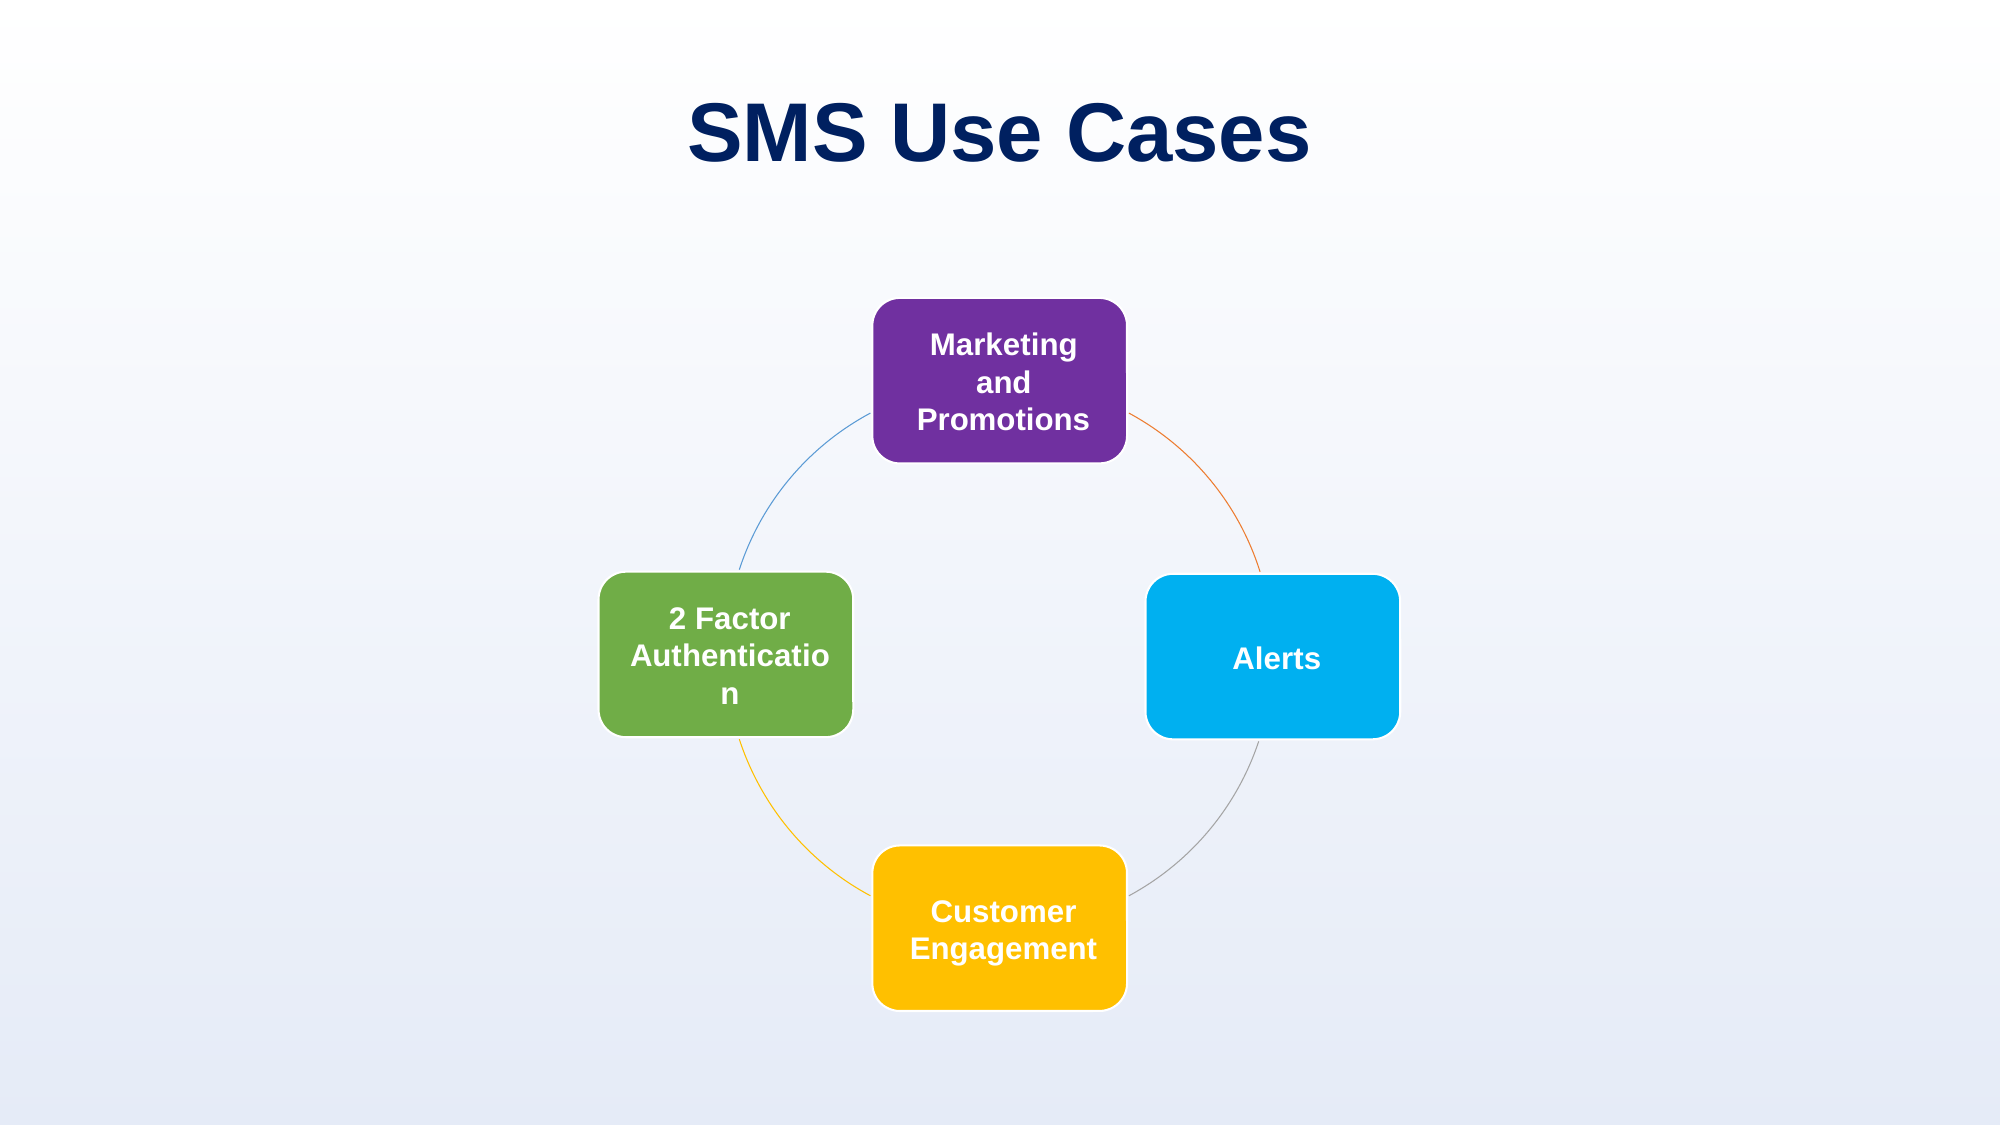

SMS Use Cases
Marketing and Promotions
Alerts
Customer Engagement
2 Factor Authentication